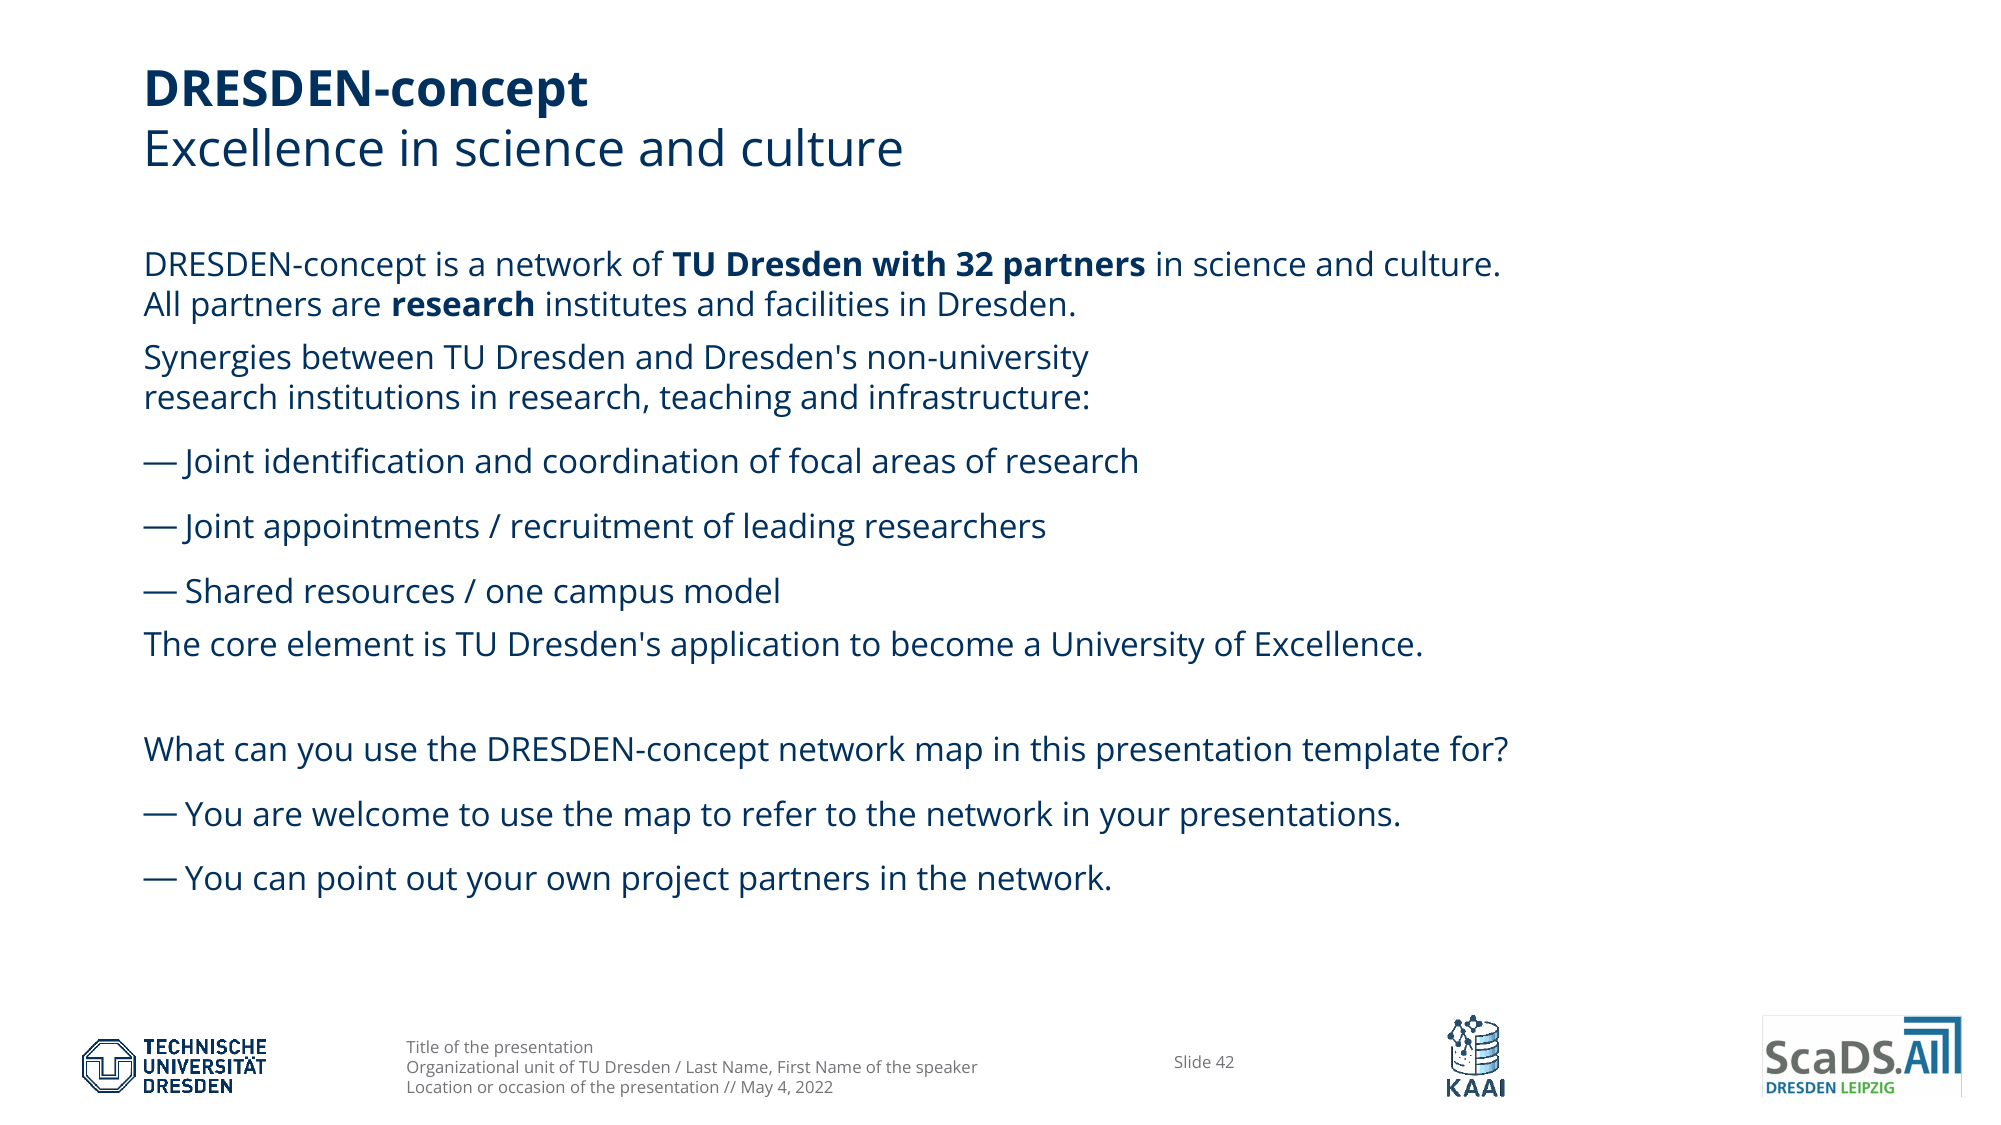

# DRESDEN-concept Excellence in science and culture
DRESDEN-concept is a network of TU Dresden with 32 partners in science and culture.
All partners are research institutes and facilities in Dresden.
Synergies between TU Dresden and Dresden's non-university
research institutions in research, teaching and infrastructure:
Joint identification and coordination of focal areas of research
Joint appointments / recruitment of leading researchers
Shared resources / one campus model
The core element is TU Dresden's application to become a University of Excellence.

What can you use the DRESDEN-concept network map in this presentation template for?
You are welcome to use the map to refer to the network in your presentations.
You can point out your own project partners in the network.